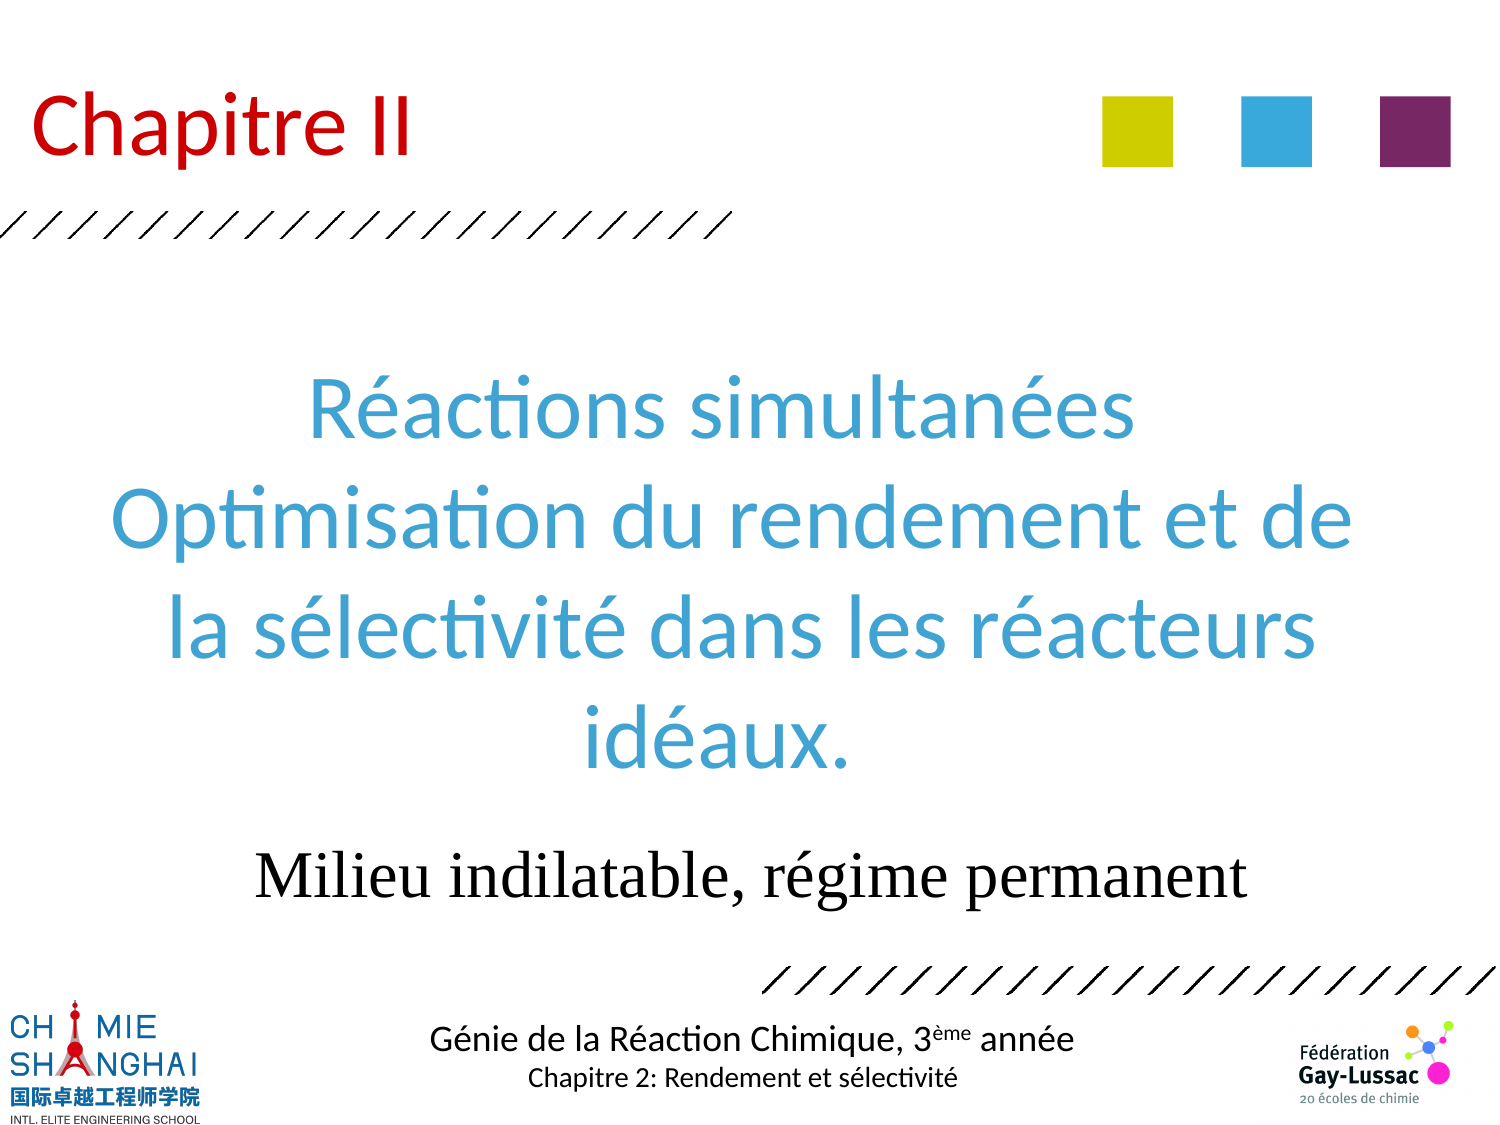

# Chapitre II
Réactions simultanées
Optimisation du rendement et de
la sélectivité dans les réacteurs idéaux.
Milieu indilatable, régime permanent